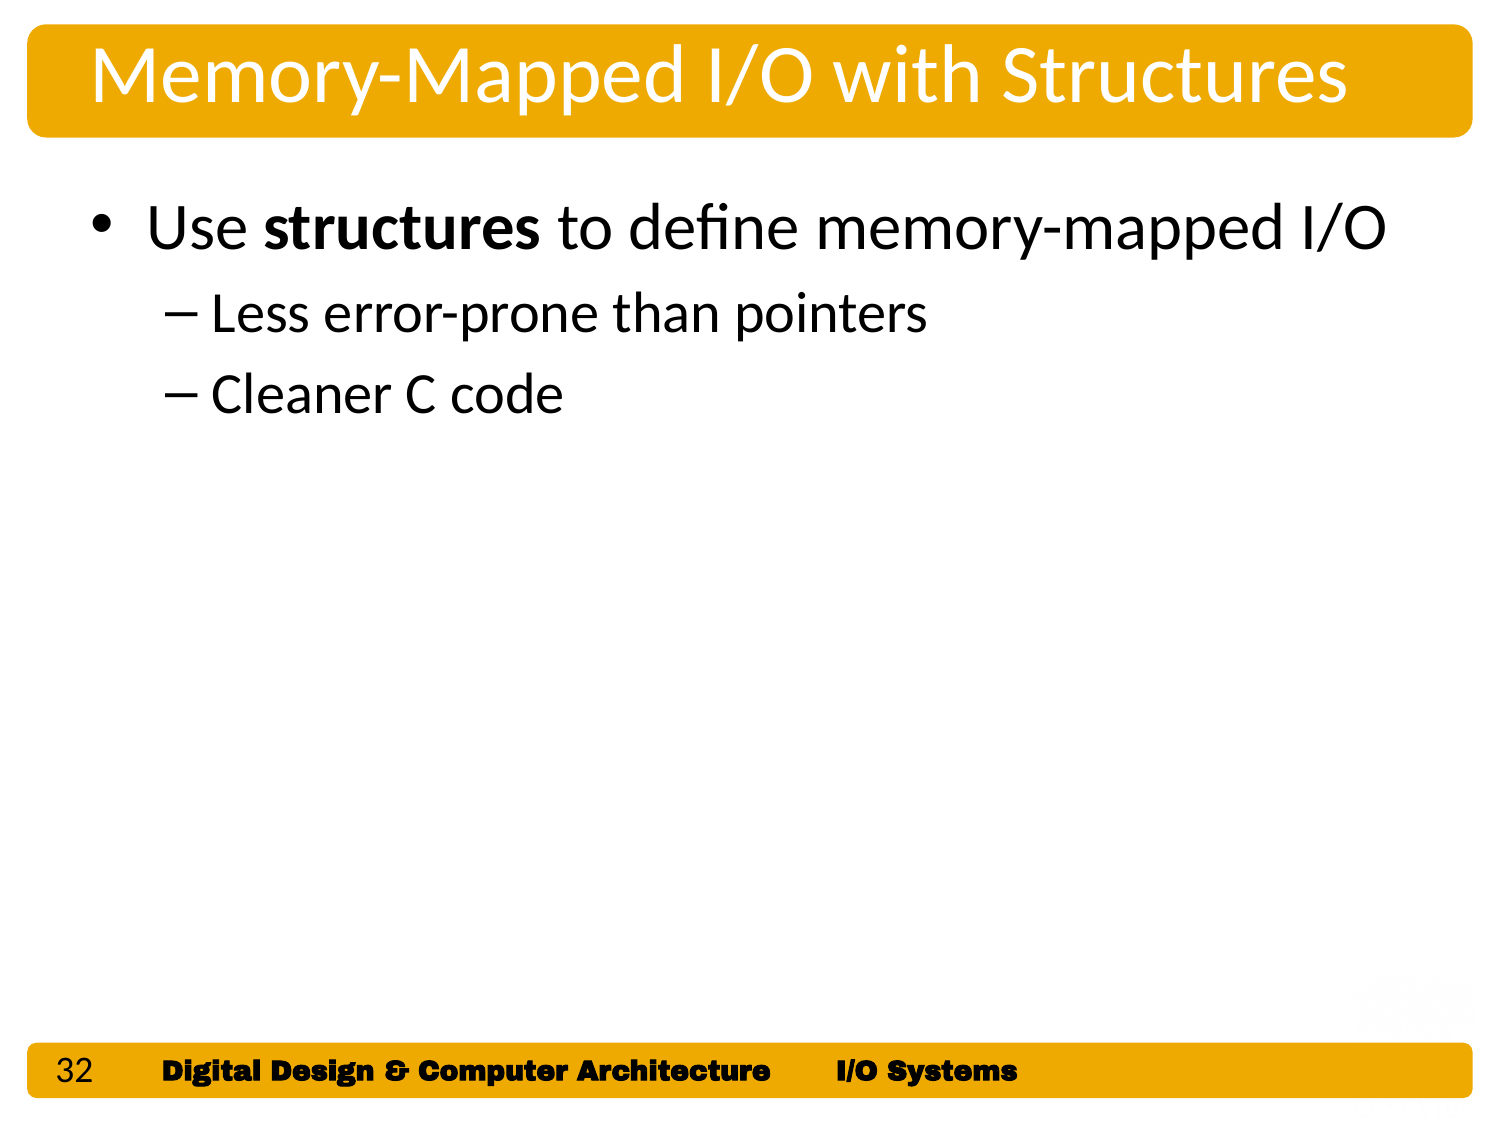

Memory-Mapped I/O with Structures
Use structures to define memory-mapped I/O
Less error-prone than pointers
Cleaner C code
32